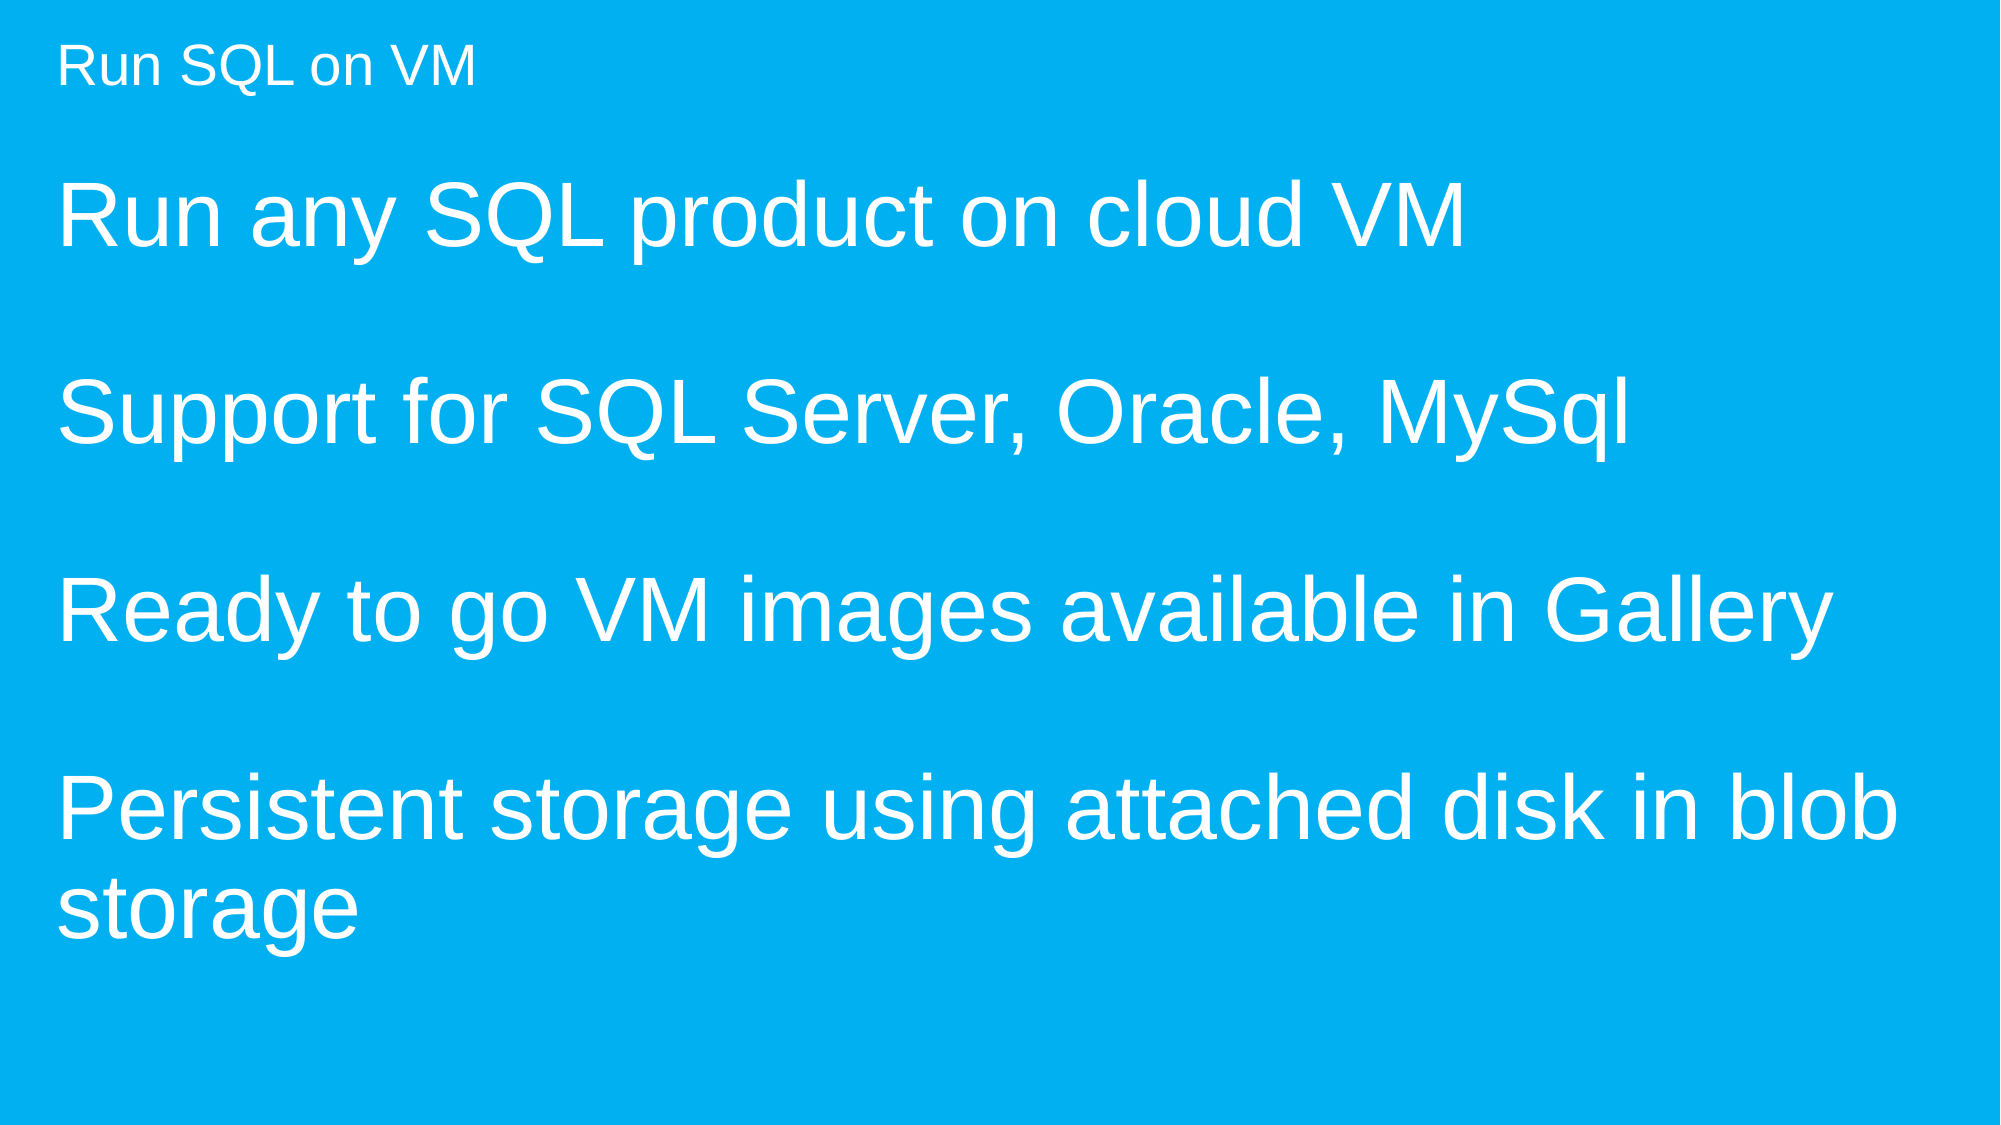

Run SQL on VM
Run any SQL product on cloud VM

Support for SQL Server, Oracle, MySql

Ready to go VM images available in Gallery

Persistent storage using attached disk in blob storage